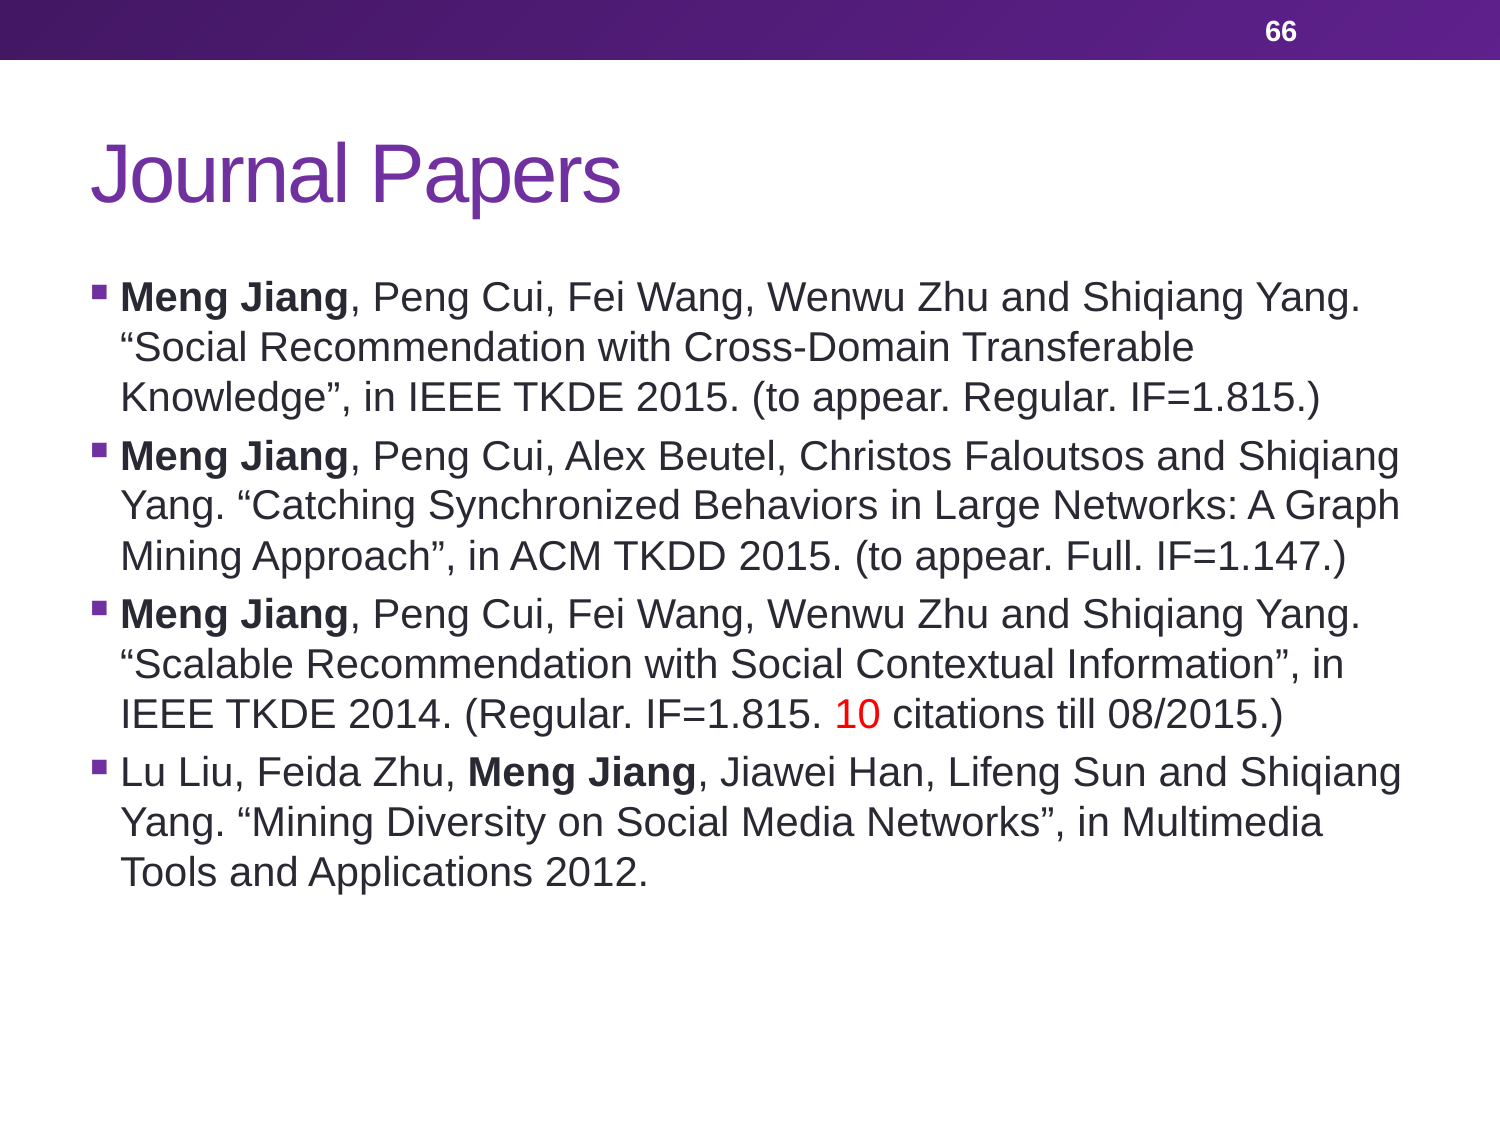

66
# Journal Papers
Meng Jiang, Peng Cui, Fei Wang, Wenwu Zhu and Shiqiang Yang. “Social Recommendation with Cross-Domain Transferable Knowledge”, in IEEE TKDE 2015. (to appear. Regular. IF=1.815.)
Meng Jiang, Peng Cui, Alex Beutel, Christos Faloutsos and Shiqiang Yang. “Catching Synchronized Behaviors in Large Networks: A Graph Mining Approach”, in ACM TKDD 2015. (to appear. Full. IF=1.147.)
Meng Jiang, Peng Cui, Fei Wang, Wenwu Zhu and Shiqiang Yang. “Scalable Recommendation with Social Contextual Information”, in IEEE TKDE 2014. (Regular. IF=1.815. 10 citations till 08/2015.)
Lu Liu, Feida Zhu, Meng Jiang, Jiawei Han, Lifeng Sun and Shiqiang Yang. “Mining Diversity on Social Media Networks”, in Multimedia Tools and Applications 2012.